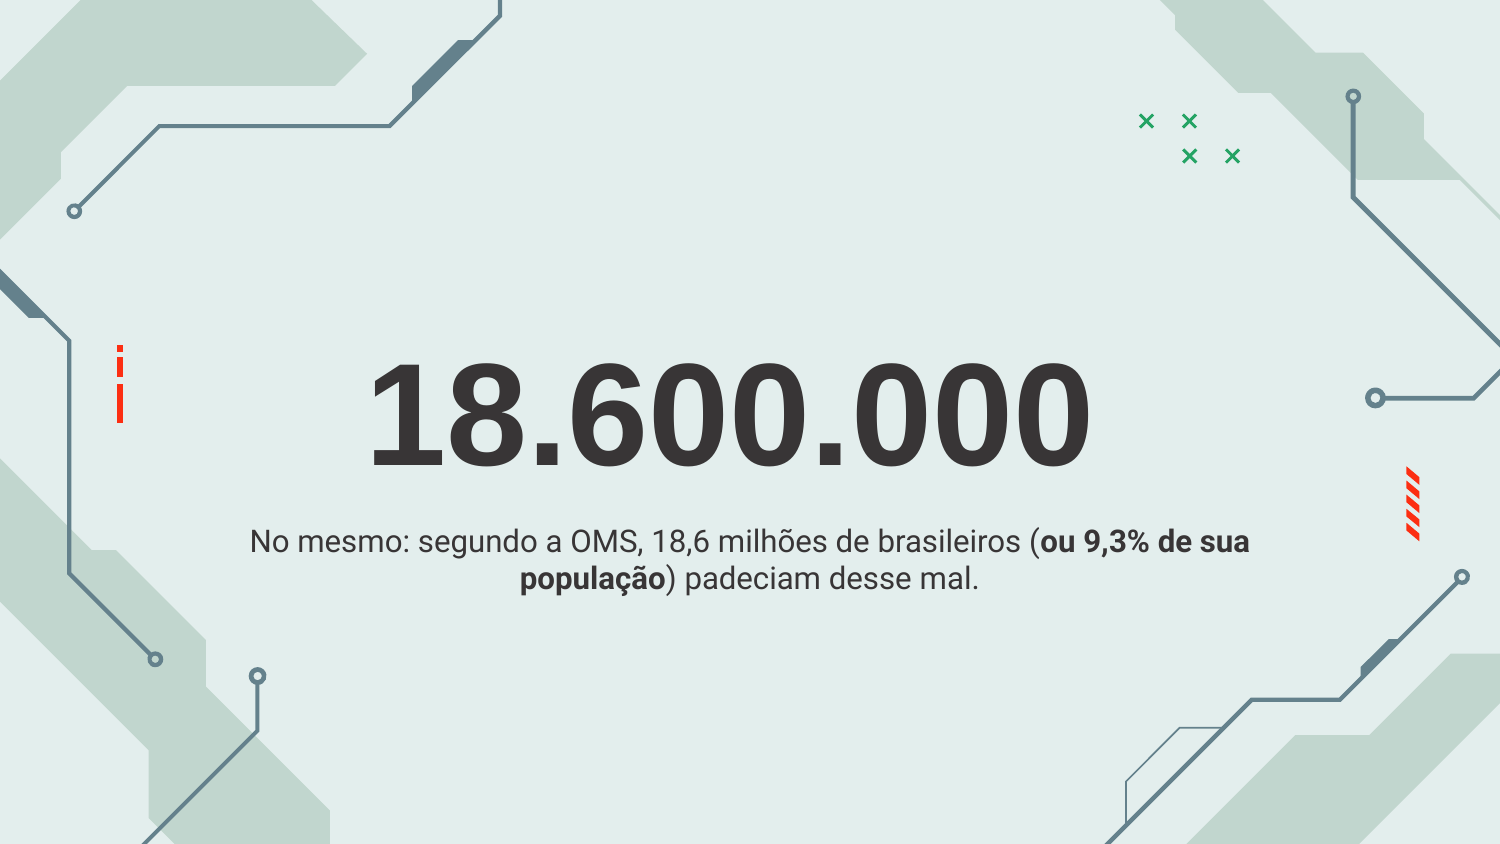

# 18.600.000
No mesmo: segundo a OMS, 18,6 milhões de brasileiros (ou 9,3% de sua
população) padeciam desse mal.